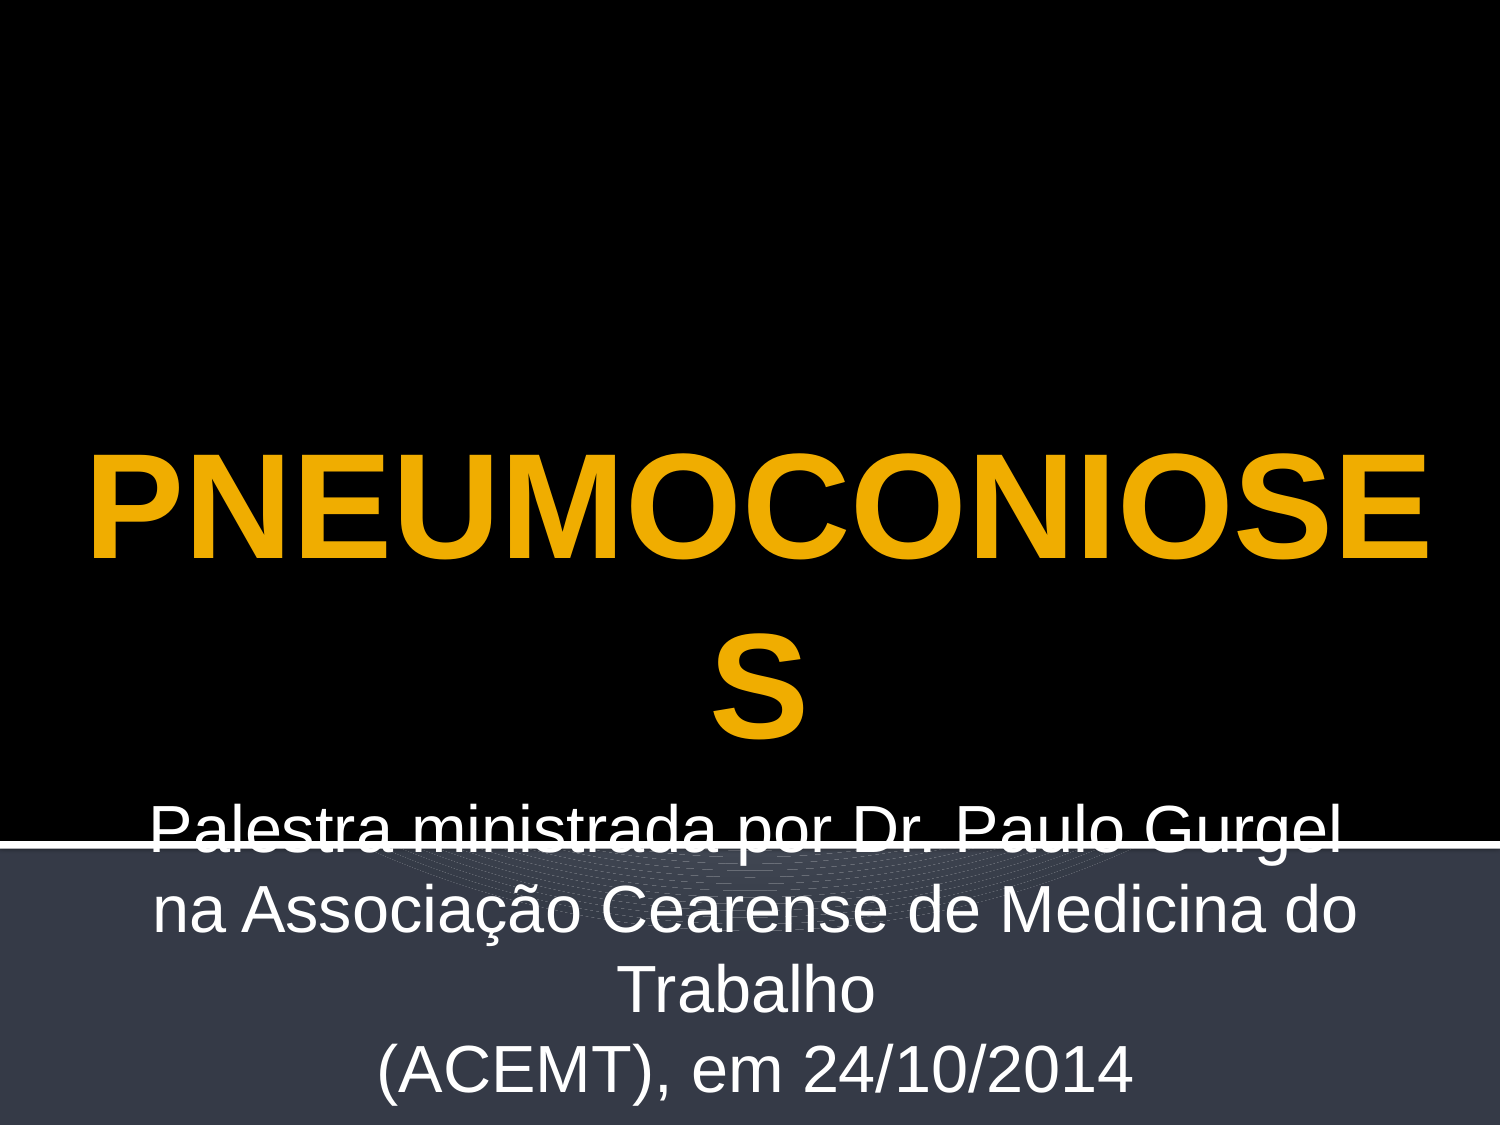

# PNEUMOCONIOSES
Palestra ministrada por Dr. Paulo Gurgel
na Associação Cearense de Medicina do Trabalho
(ACEMT), em 24/10/2014